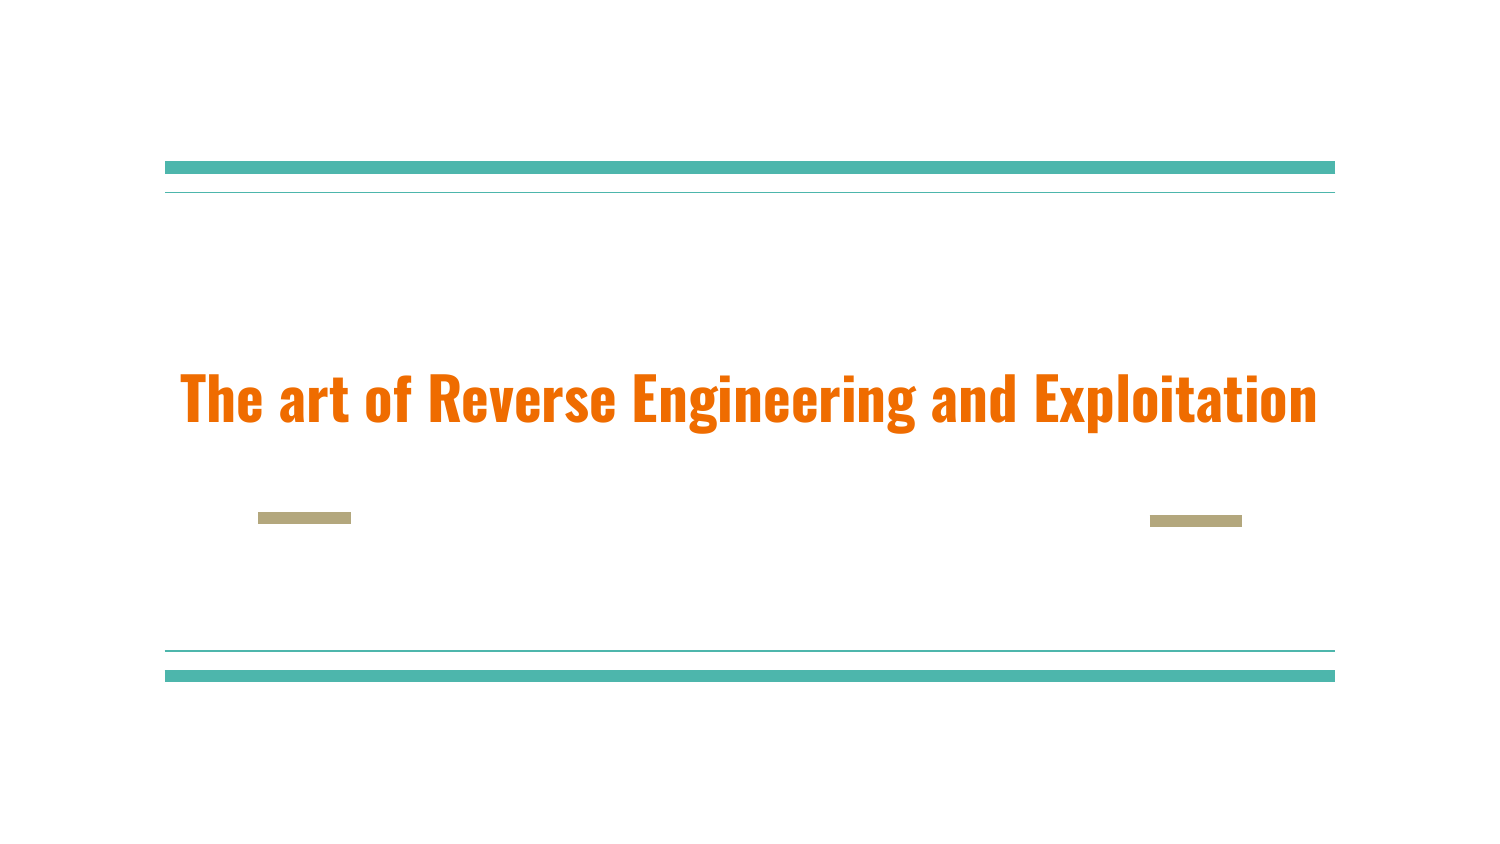

# The art of Reverse Engineering and Exploitation